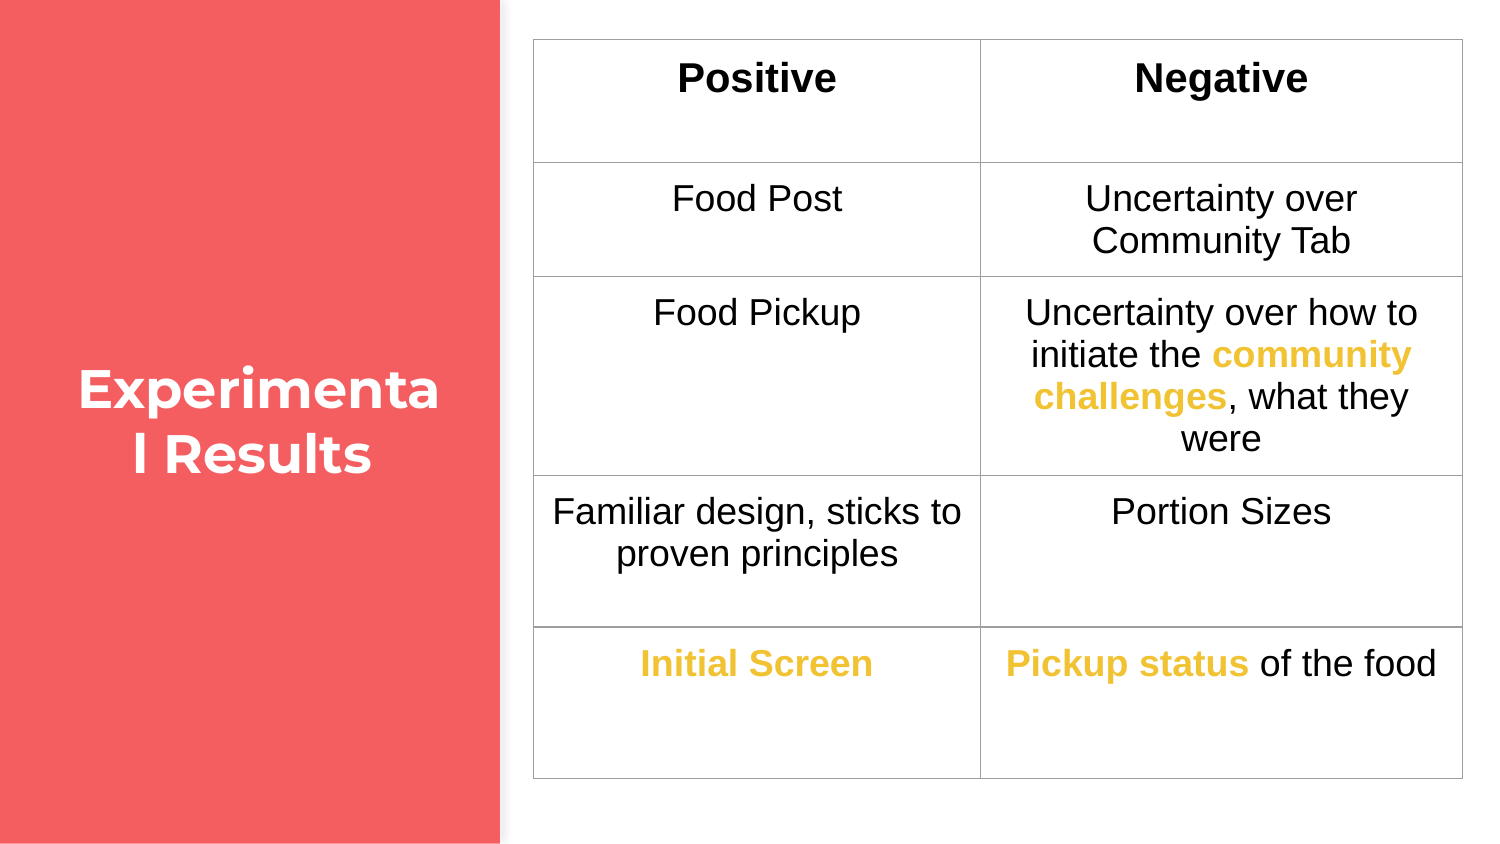

| Positive | Negative |
| --- | --- |
| Food Post | Uncertainty over Community Tab |
| Food Pickup | Uncertainty over how to initiate the community challenges, what they were |
| Familiar design, sticks to proven principles | Portion Sizes |
| Initial Screen | Pickup status of the food |
# Experimental Results